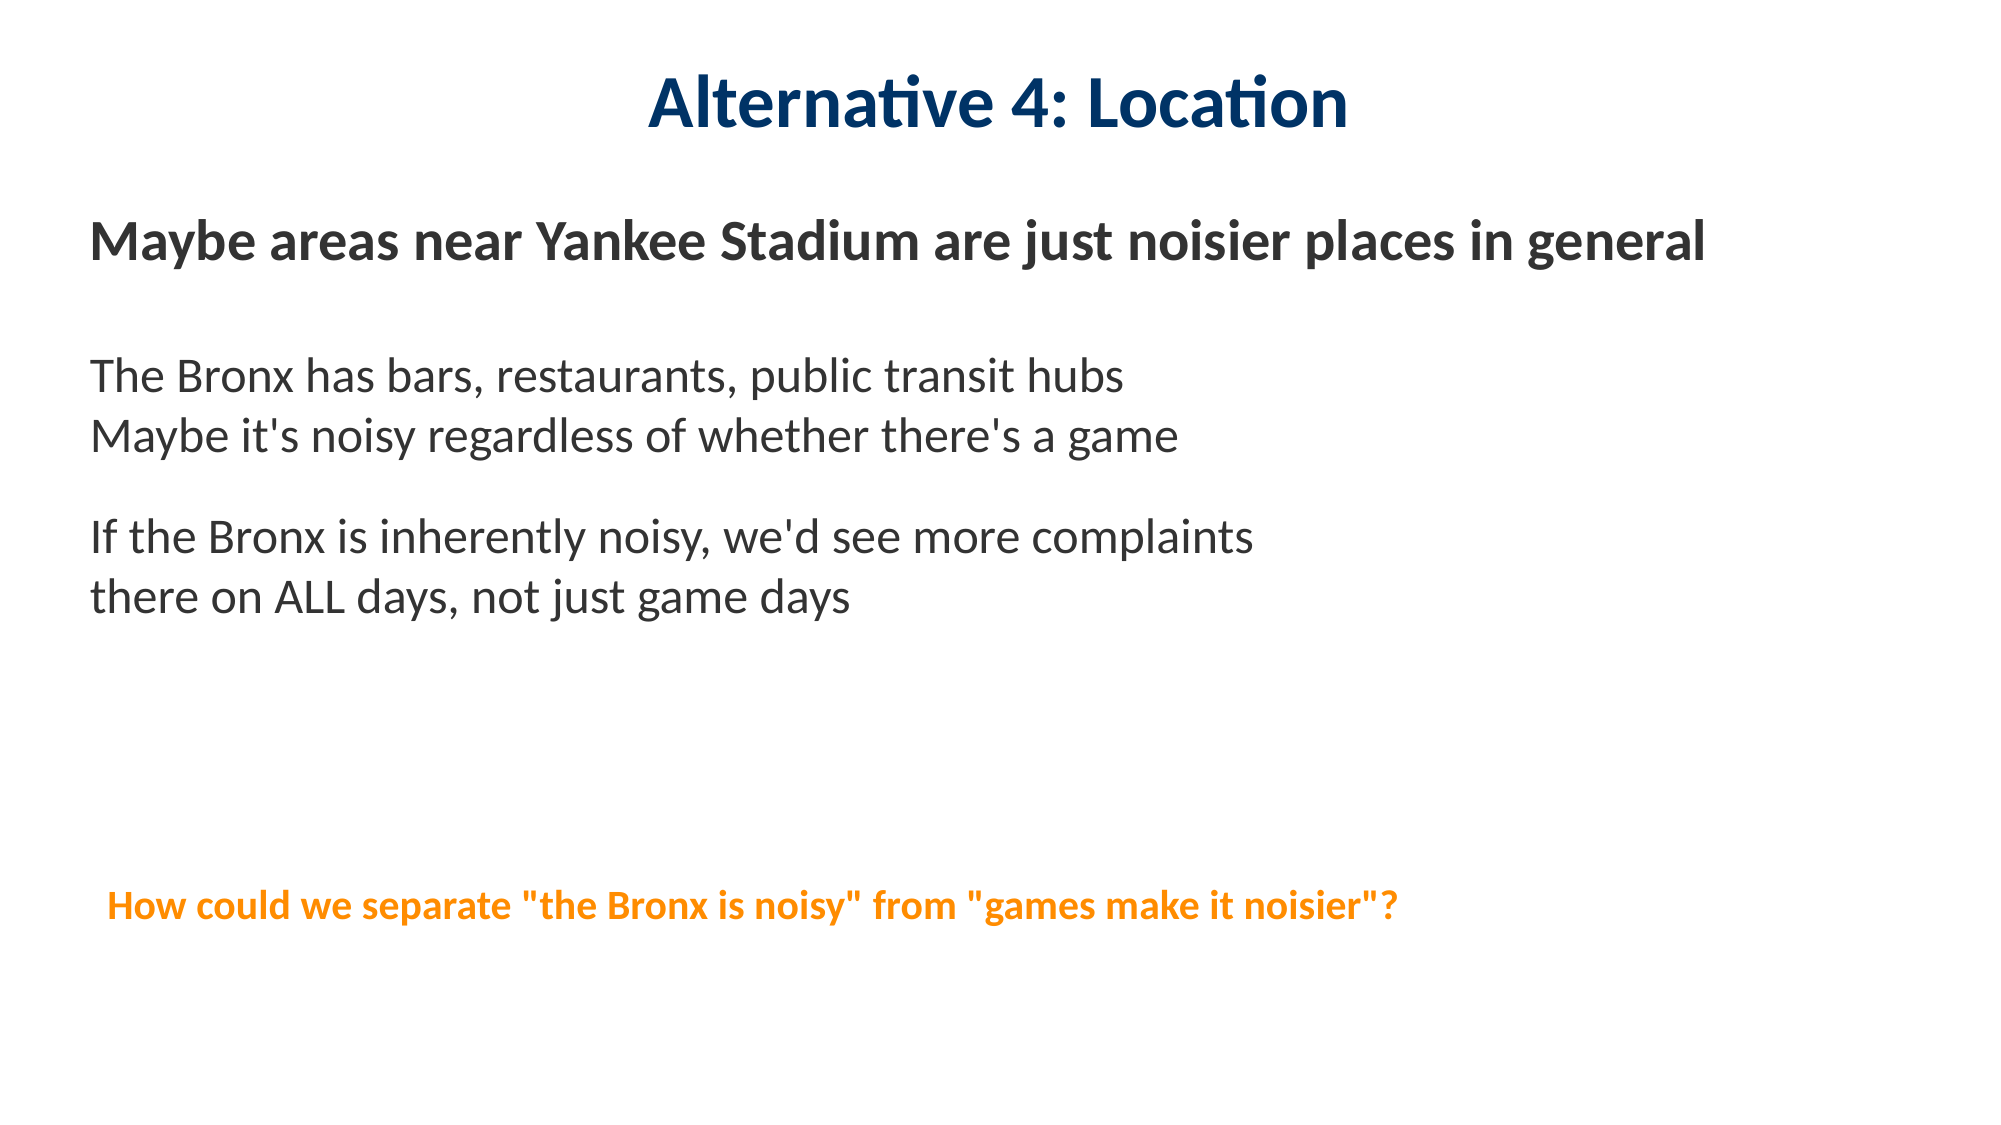

Alternative 4: Location
Maybe areas near Yankee Stadium are just noisier places in general

The Bronx has bars, restaurants, public transit hubs
Maybe it's noisy regardless of whether there's a game
If the Bronx is inherently noisy, we'd see more complaints
there on ALL days, not just game days
How could we separate "the Bronx is noisy" from "games make it noisier"?